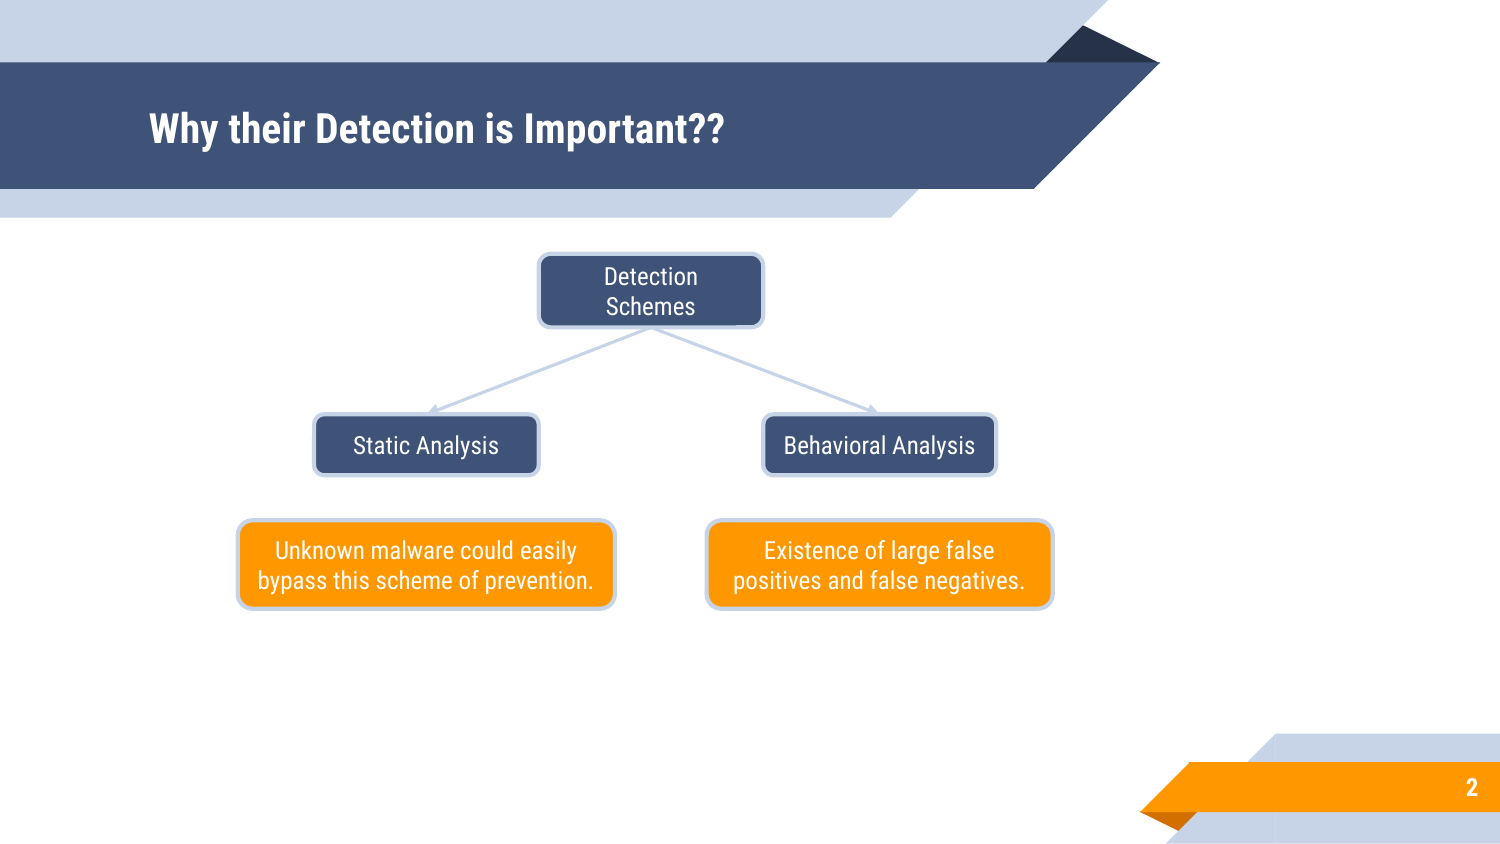

# Why their Detection is Important??
Detection Schemes
Behavioral Analysis
Static Analysis
Existence of large false positives and false negatives.
Unknown malware could easily bypass this scheme of prevention.
2